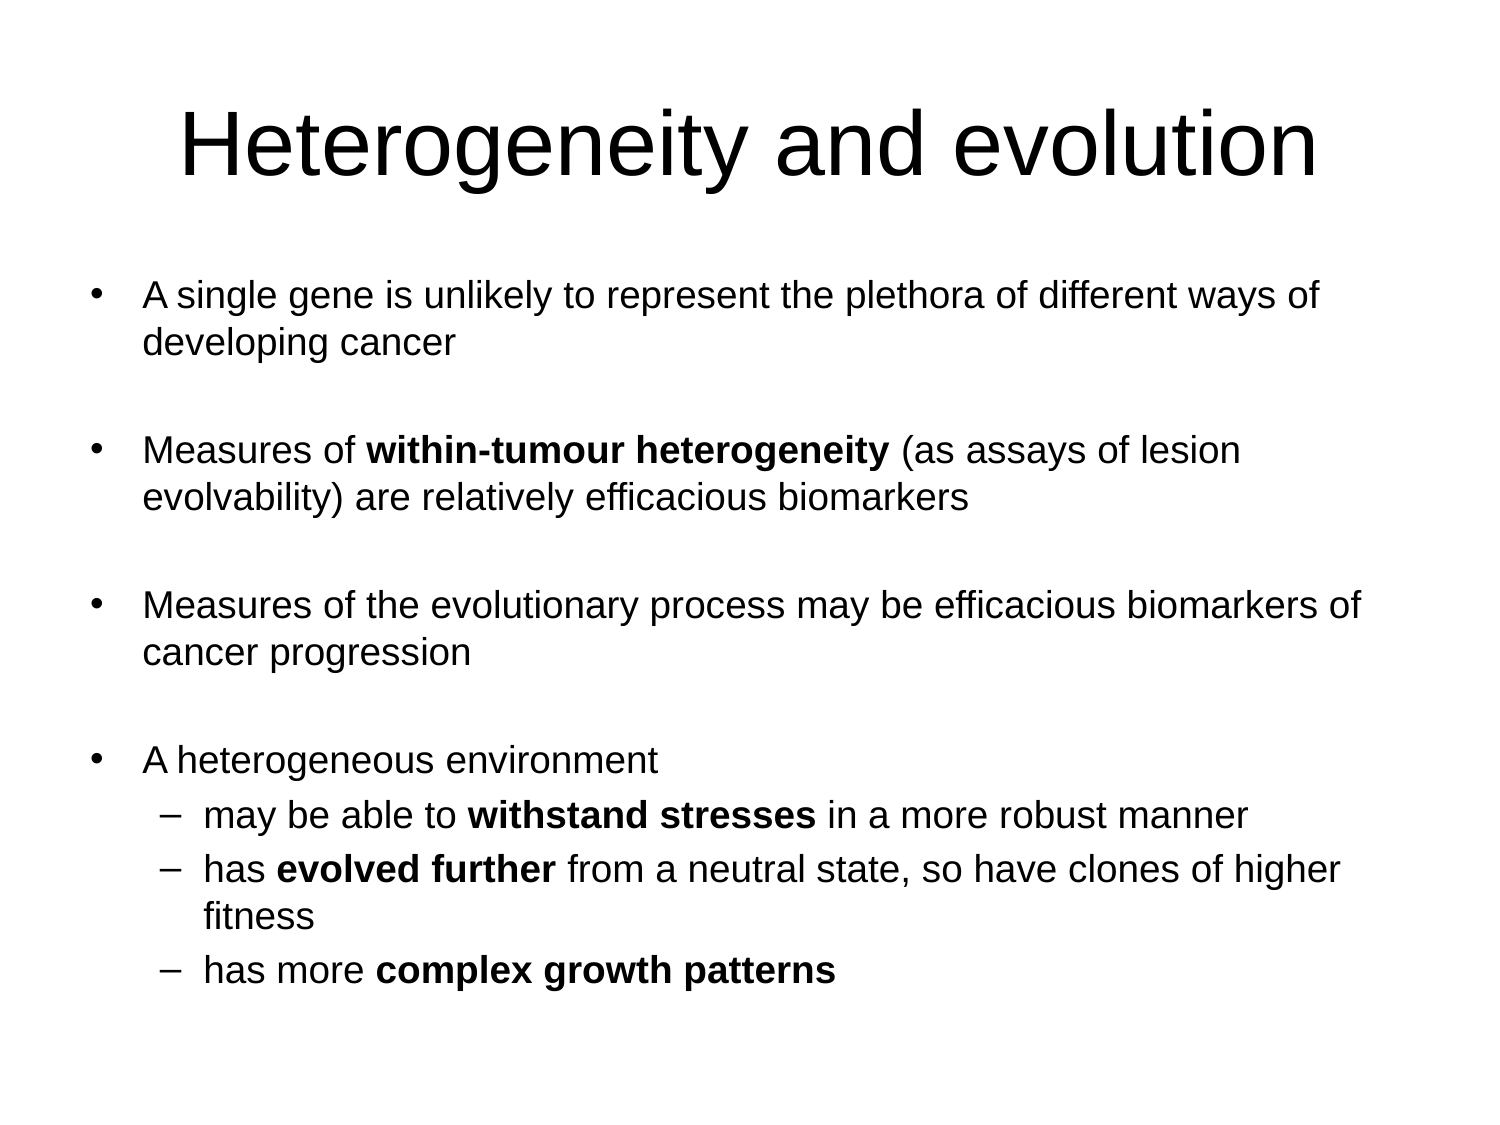

# Heterogeneity and evolution
A single gene is unlikely to represent the plethora of different ways of developing cancer

Measures of within-tumour heterogeneity (as assays of lesion evolvability) are relatively efficacious biomarkers

Measures of the evolutionary process may be efficacious biomarkers of cancer progression

A heterogeneous environment
may be able to withstand stresses in a more robust manner
has evolved further from a neutral state, so have clones of higher fitness
has more complex growth patterns